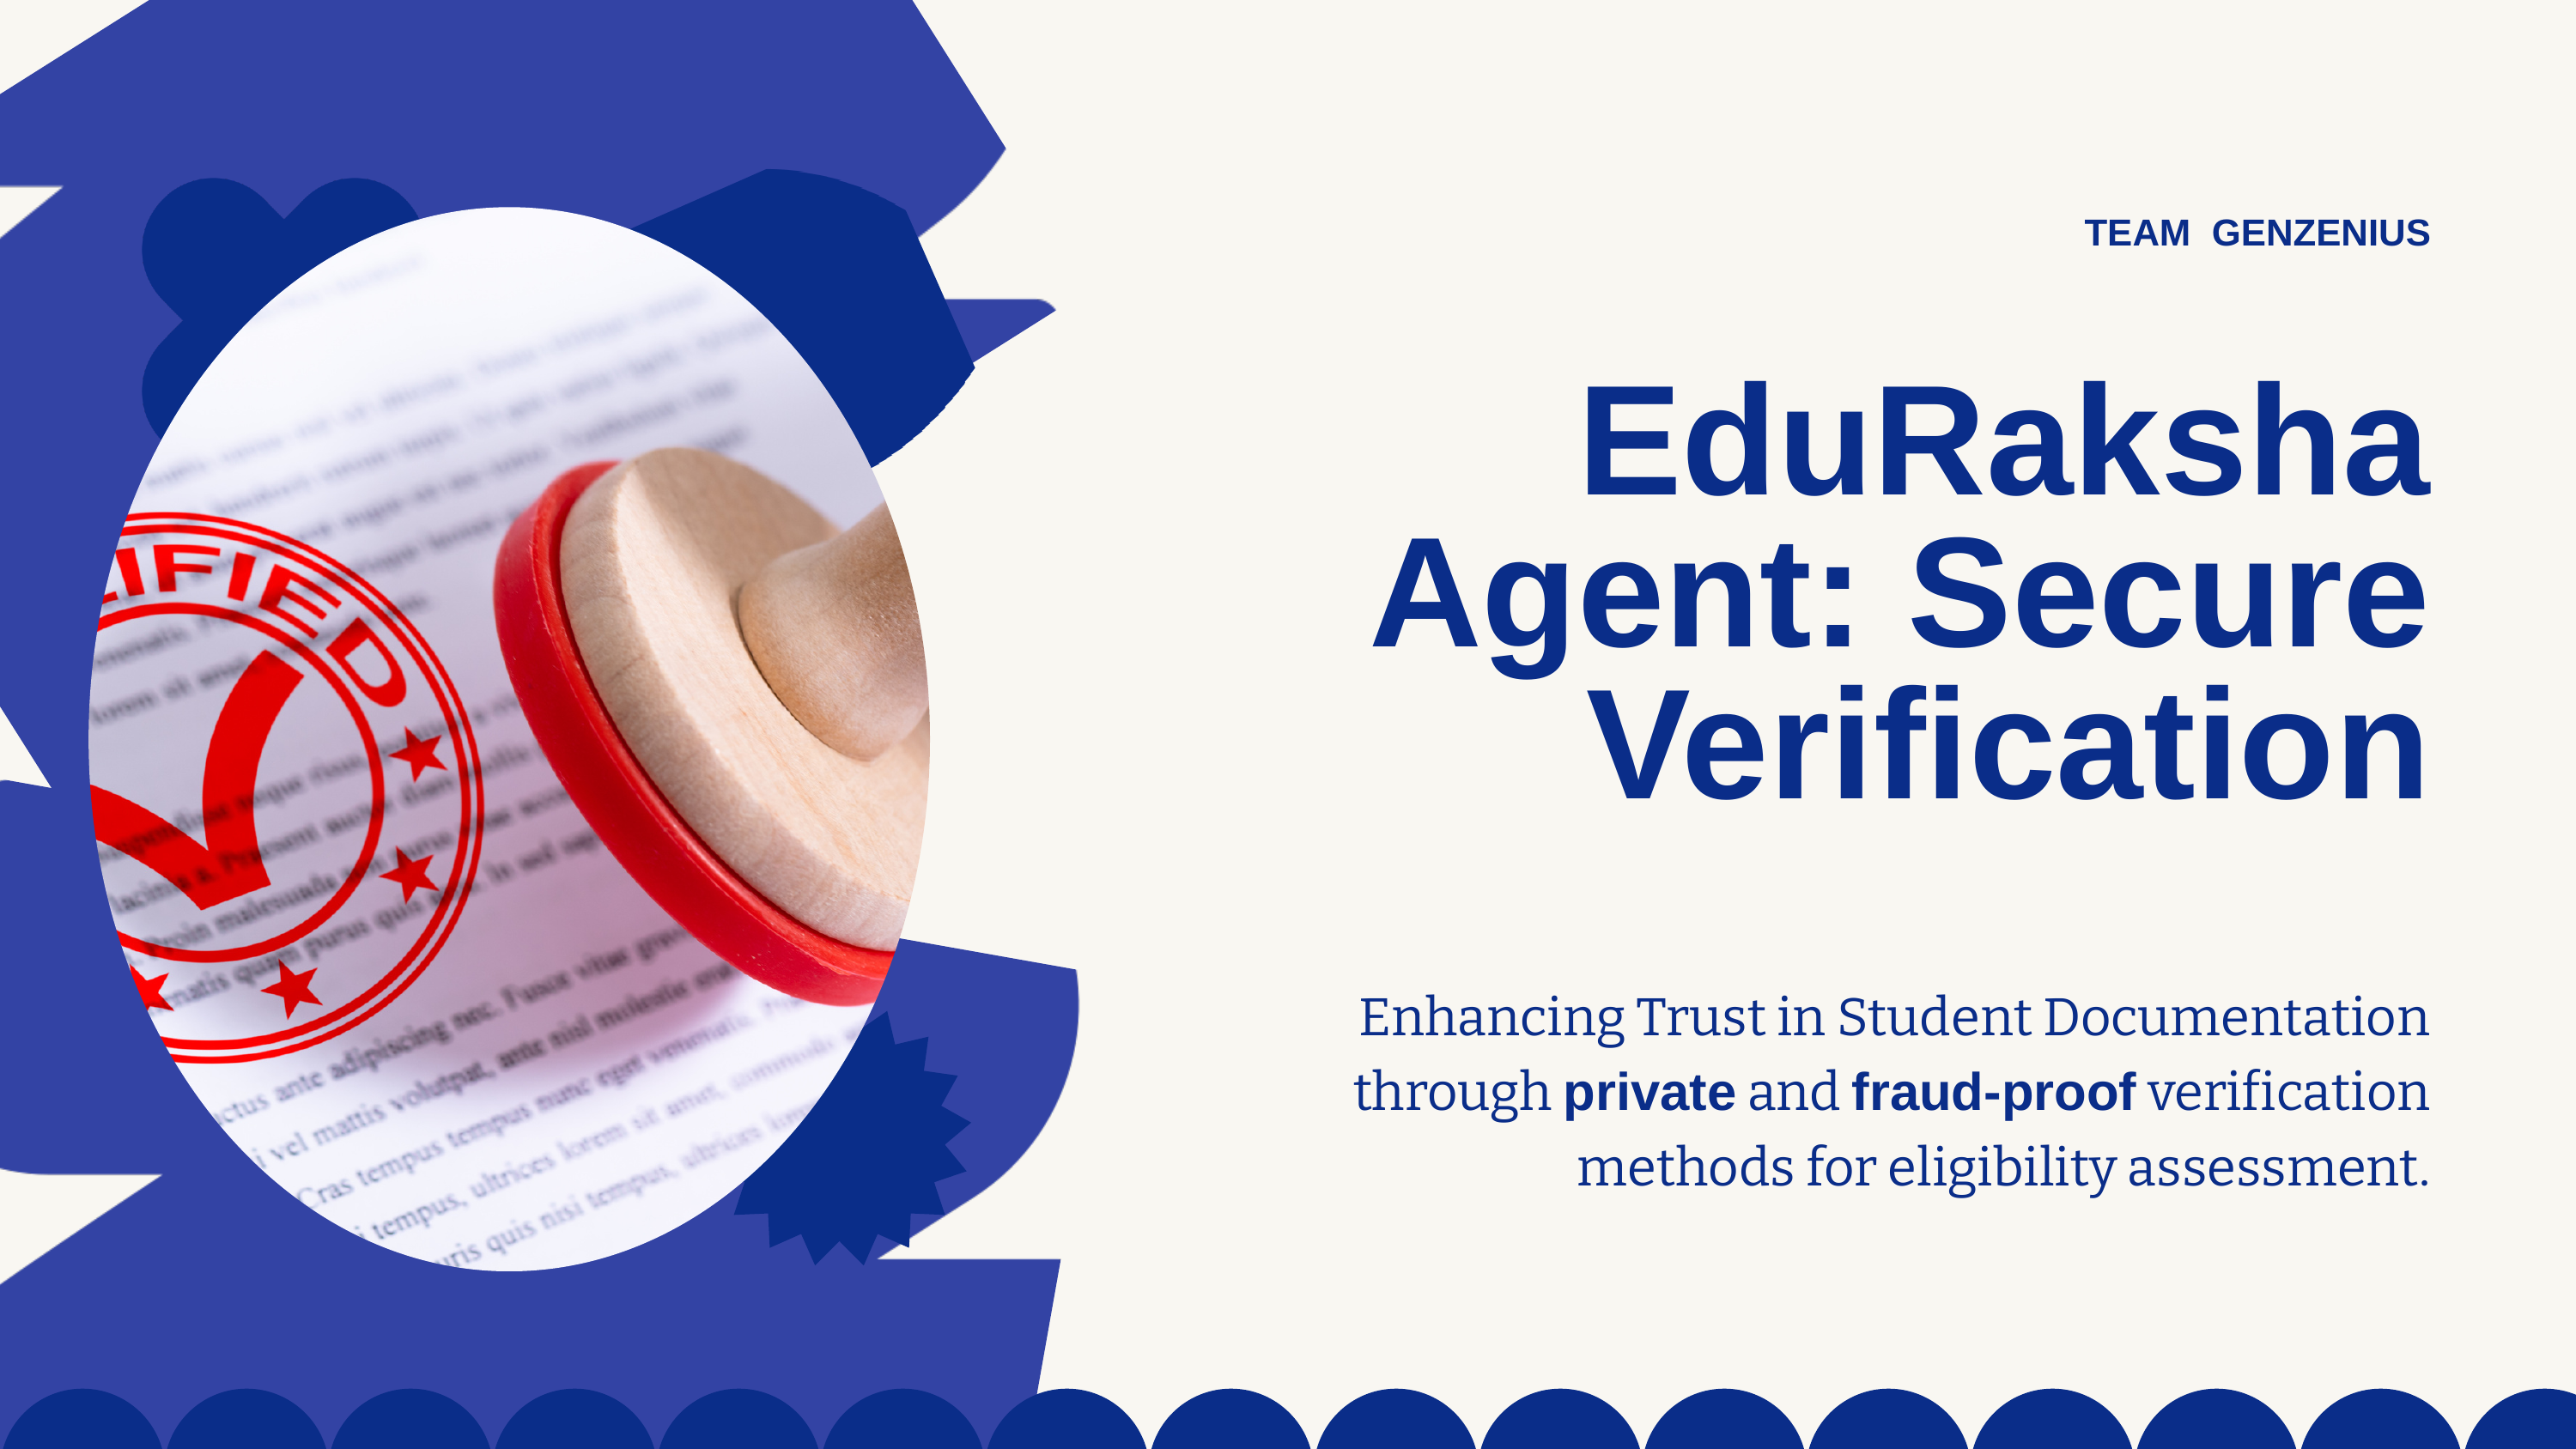

TEAM  GENZENIUS

EduRaksha Agent: Secure Verification
Enhancing Trust in Student Documentation through private and fraud-proof verification methods for eligibility assessment.